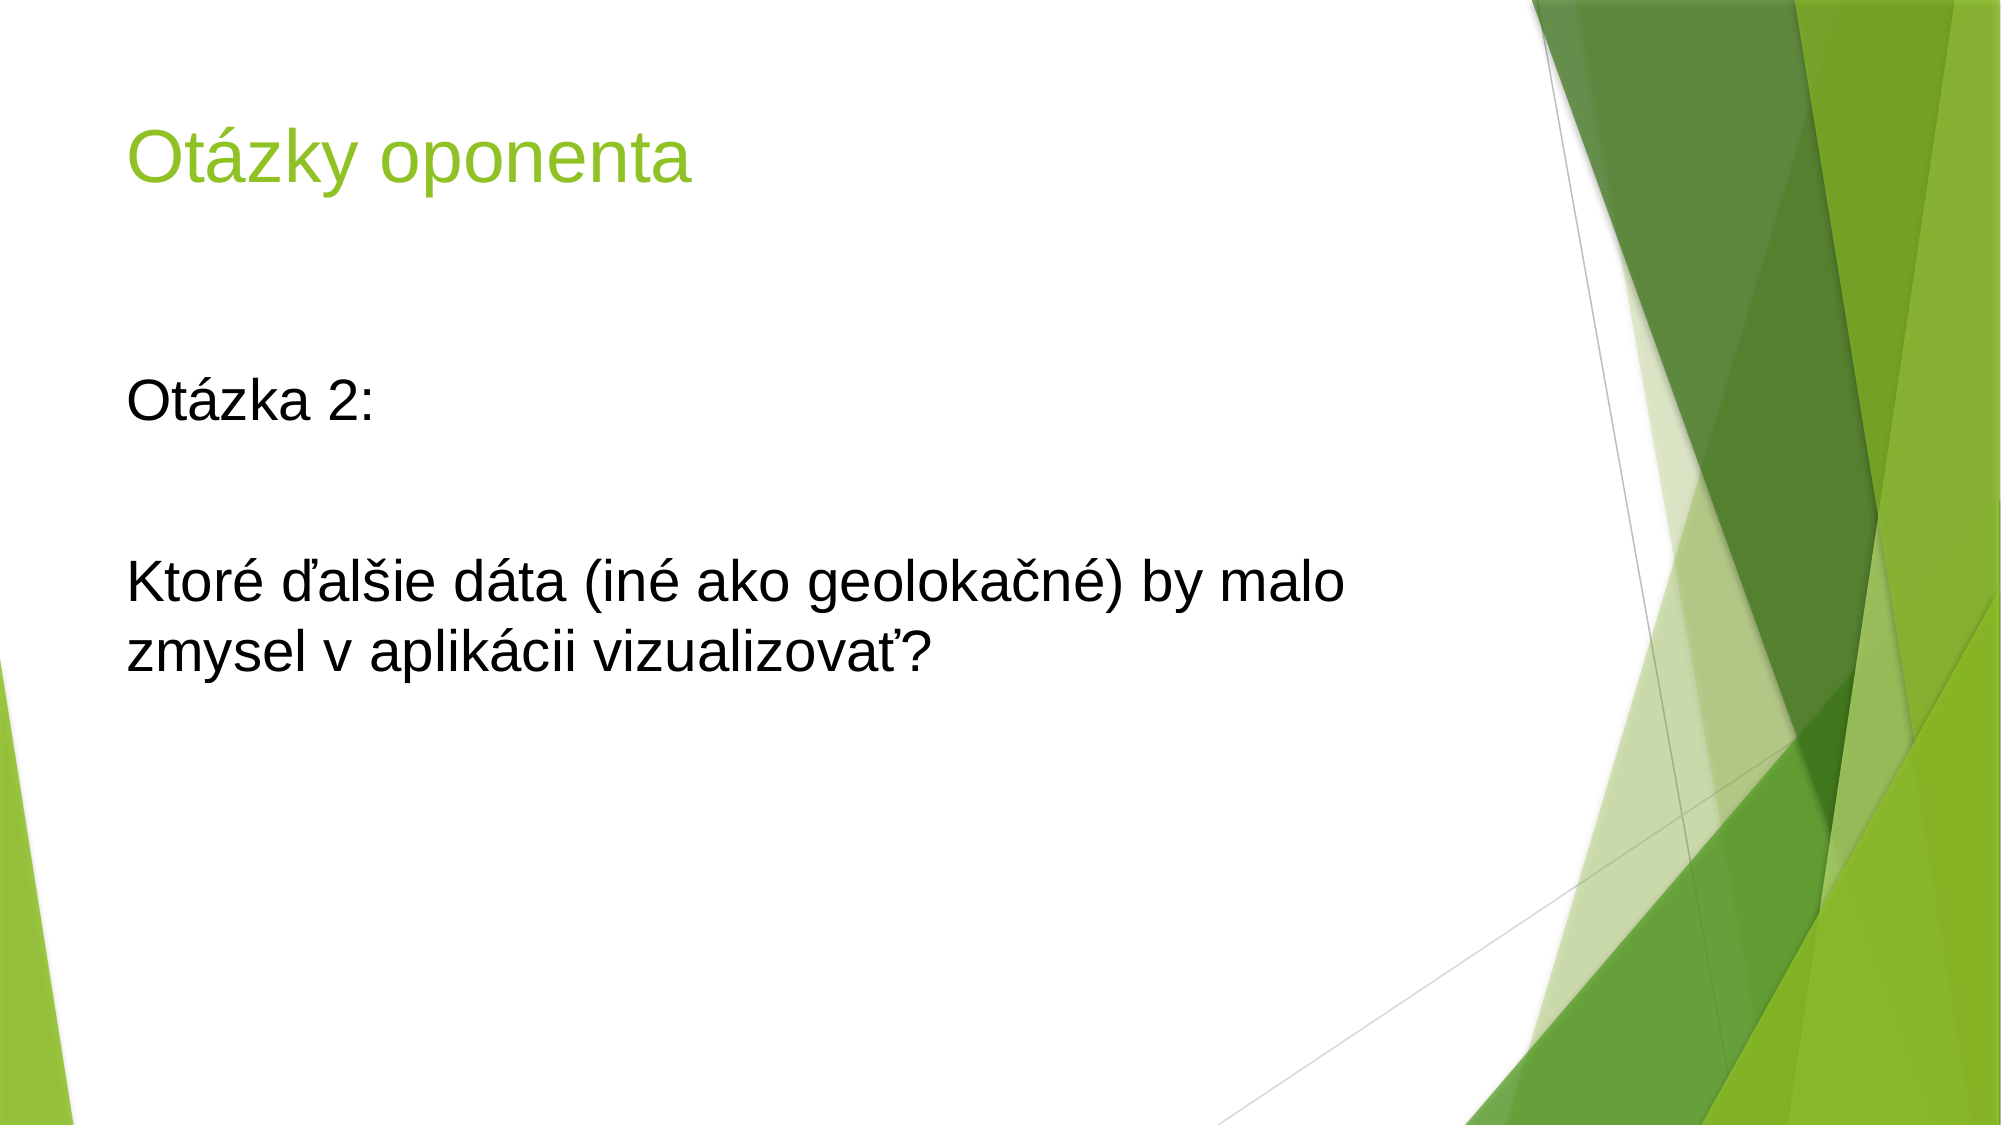

# Otázky oponenta
Otázka 2:

Ktoré ďalšie dáta (iné ako geolokačné) by malo zmysel v aplikácii vizualizovať?